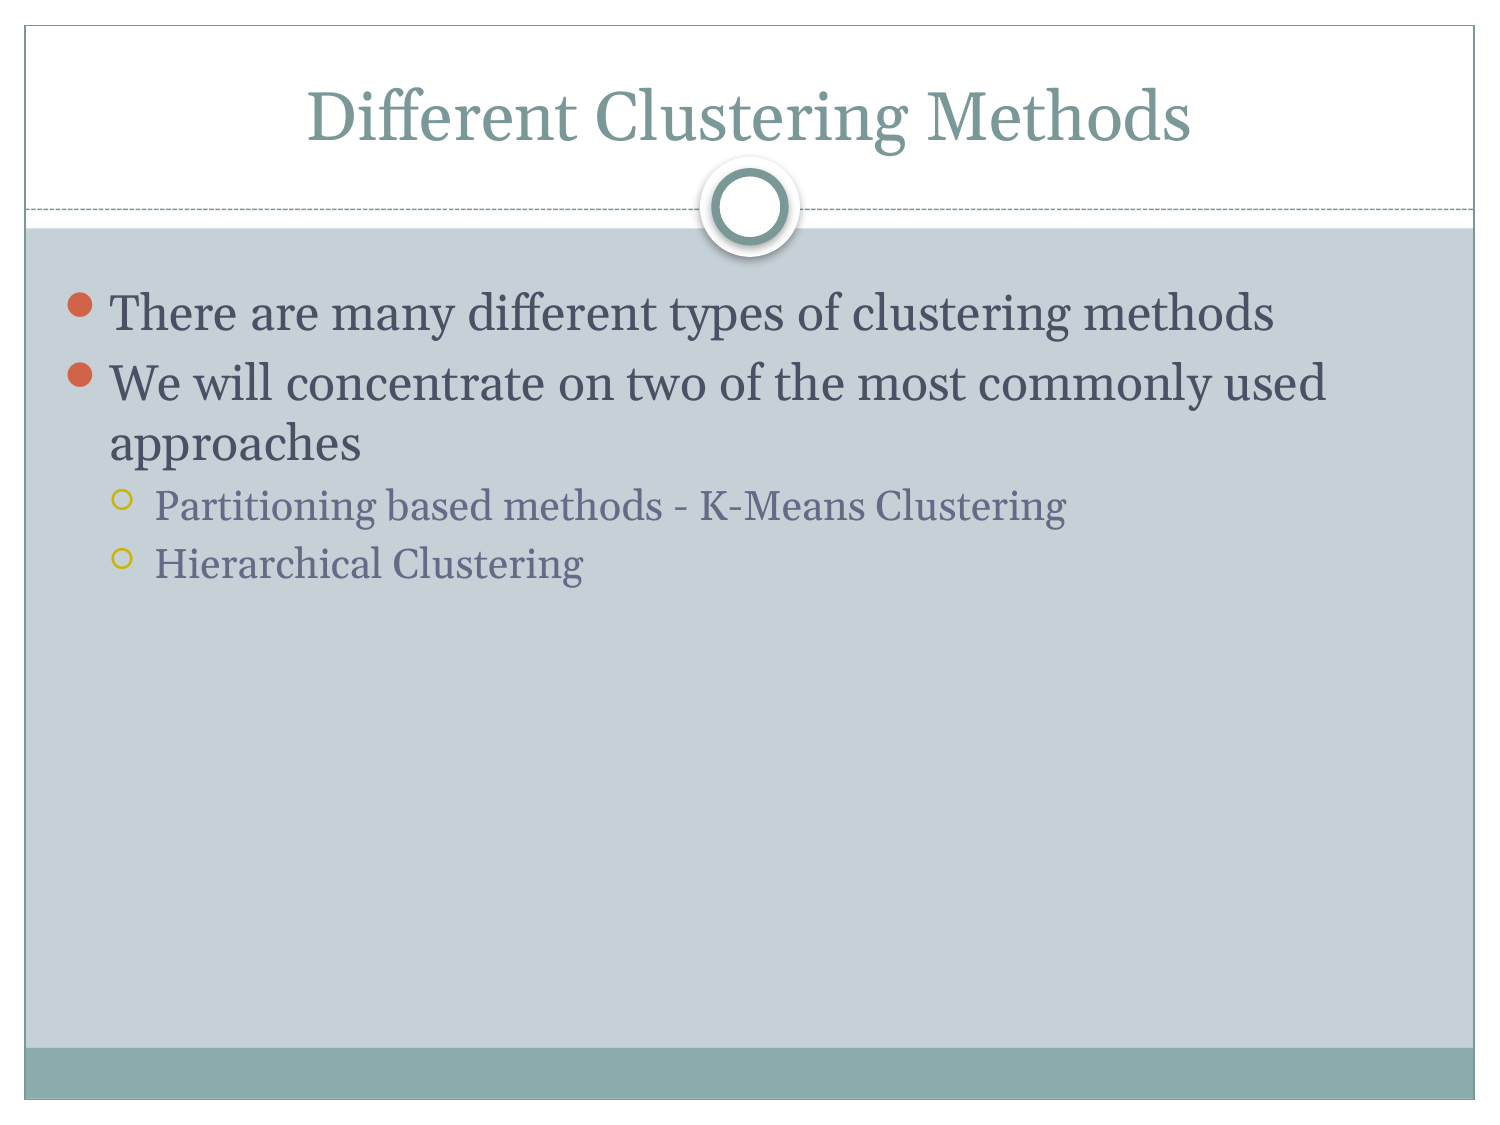

# Different Clustering Methods
There are many different types of clustering methods
We will concentrate on two of the most commonly used approaches
Partitioning based methods - K-Means Clustering
Hierarchical Clustering